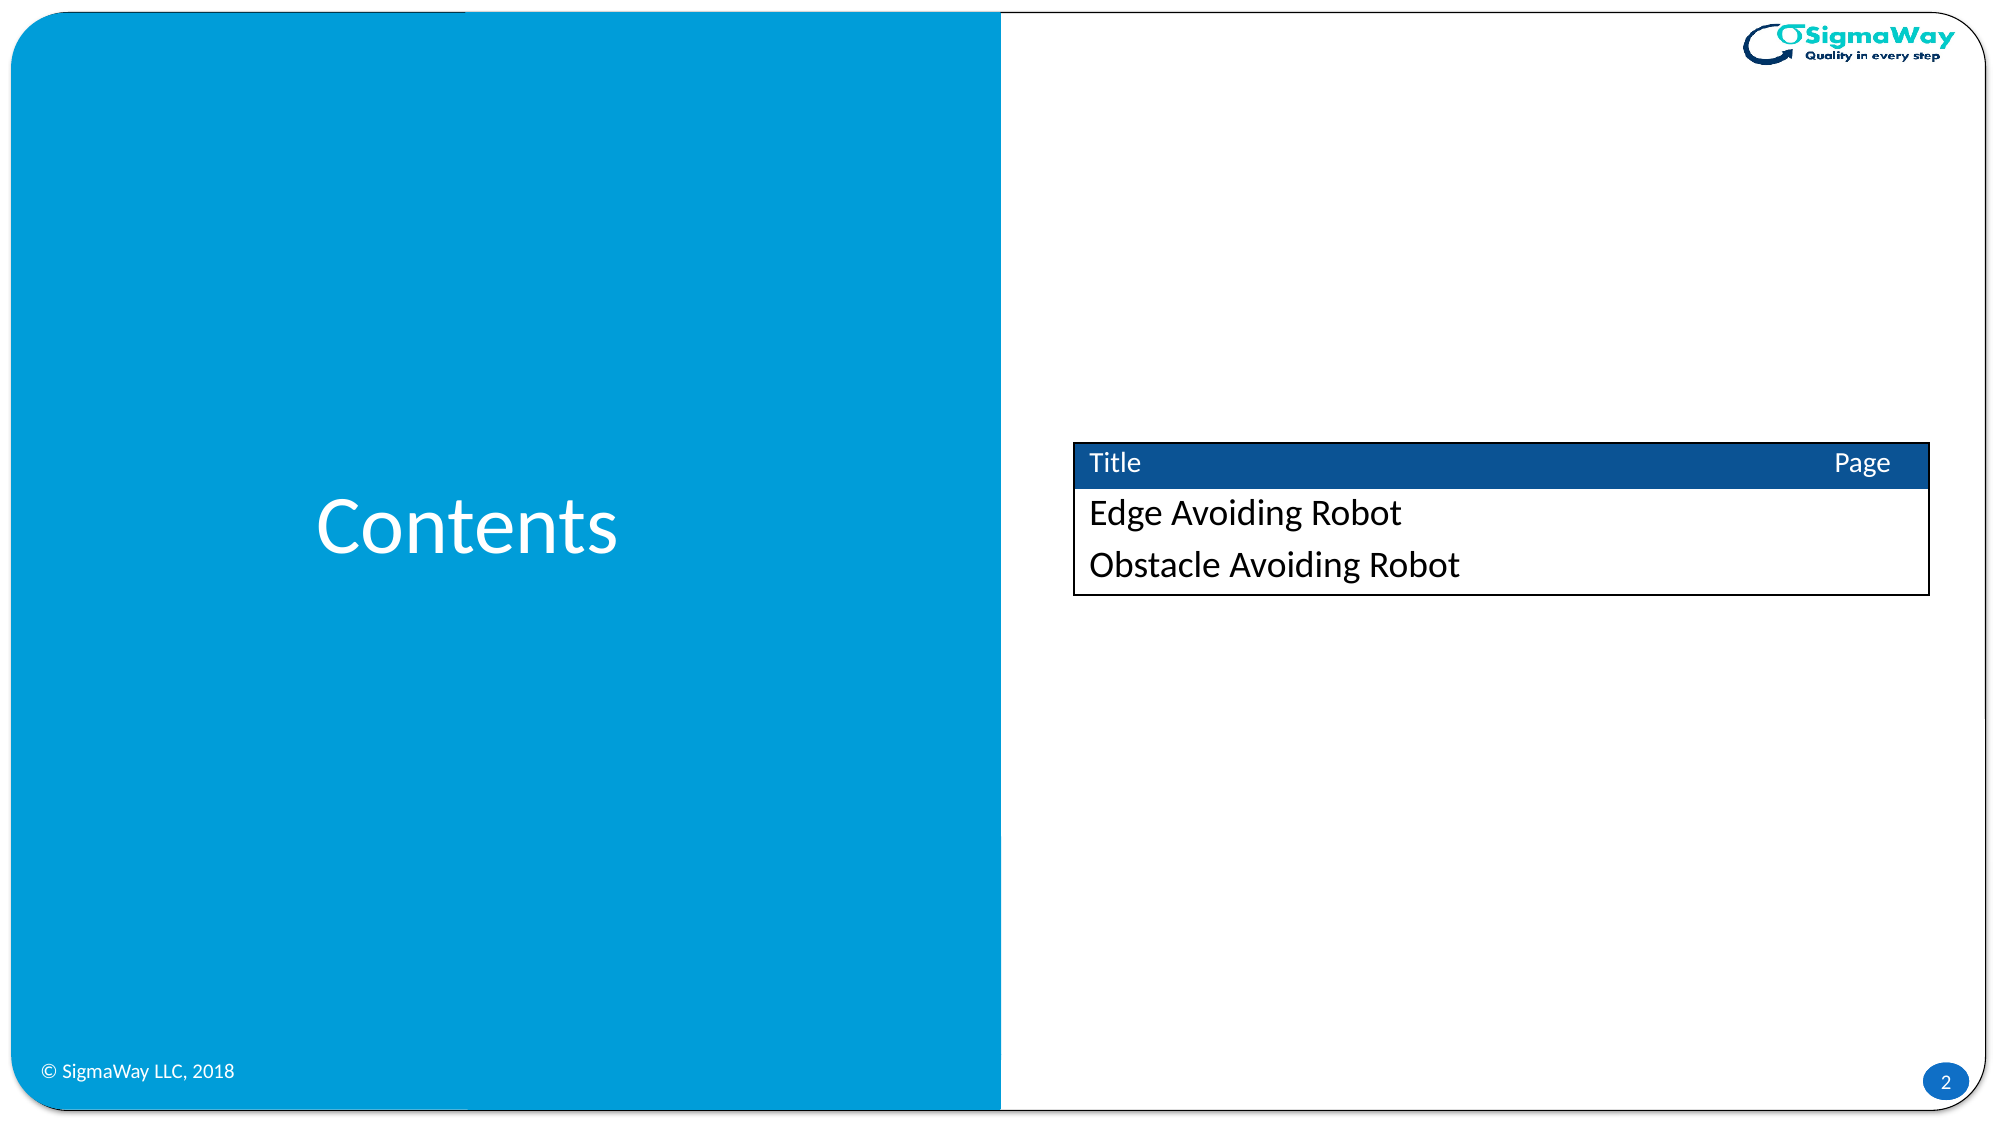

| Title | Page |
| --- | --- |
| Edge Avoiding Robot |  |
| Obstacle Avoiding Robot |  |
# Contents
© SigmaWay LLC, 2018